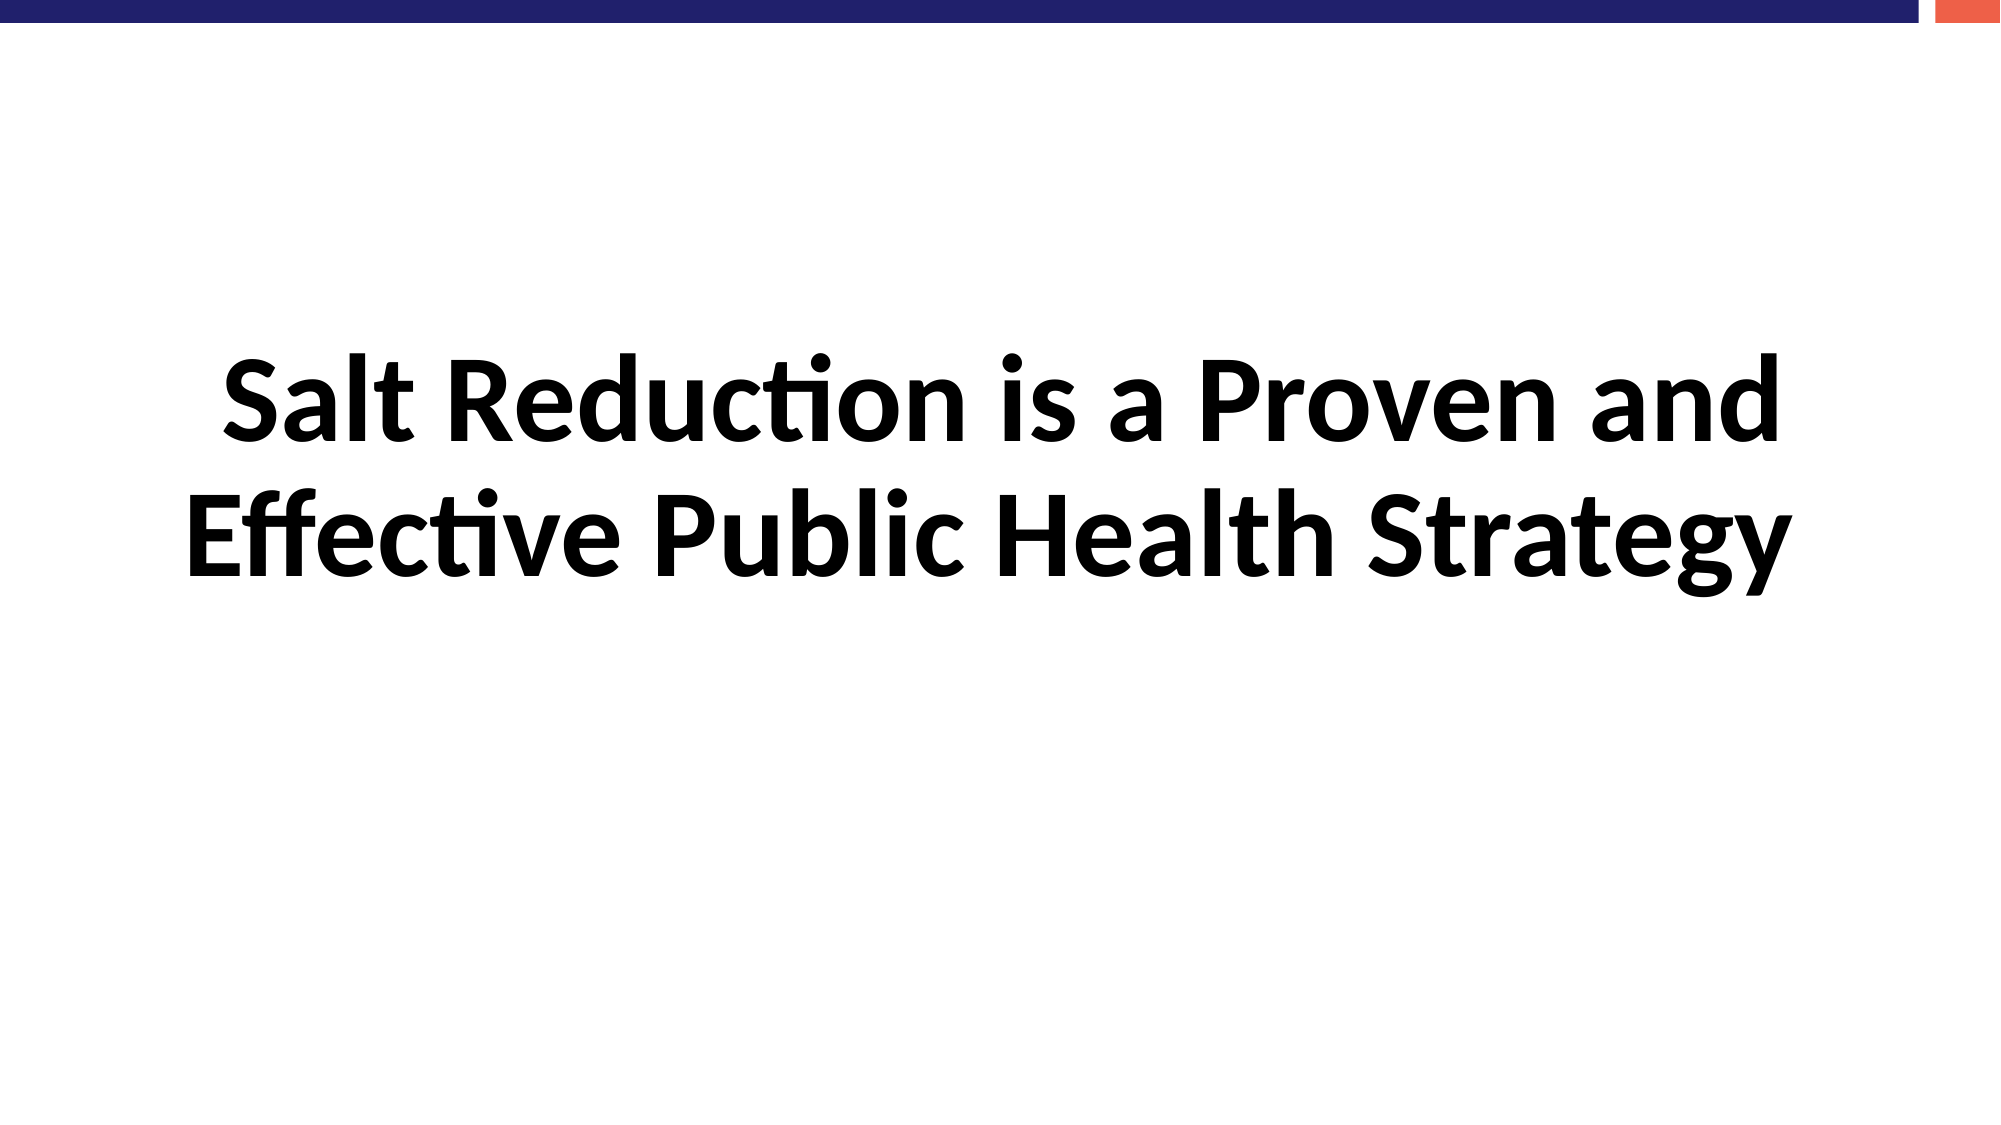

# Salt Reduction is a Proven and Effective Public Health Strategy